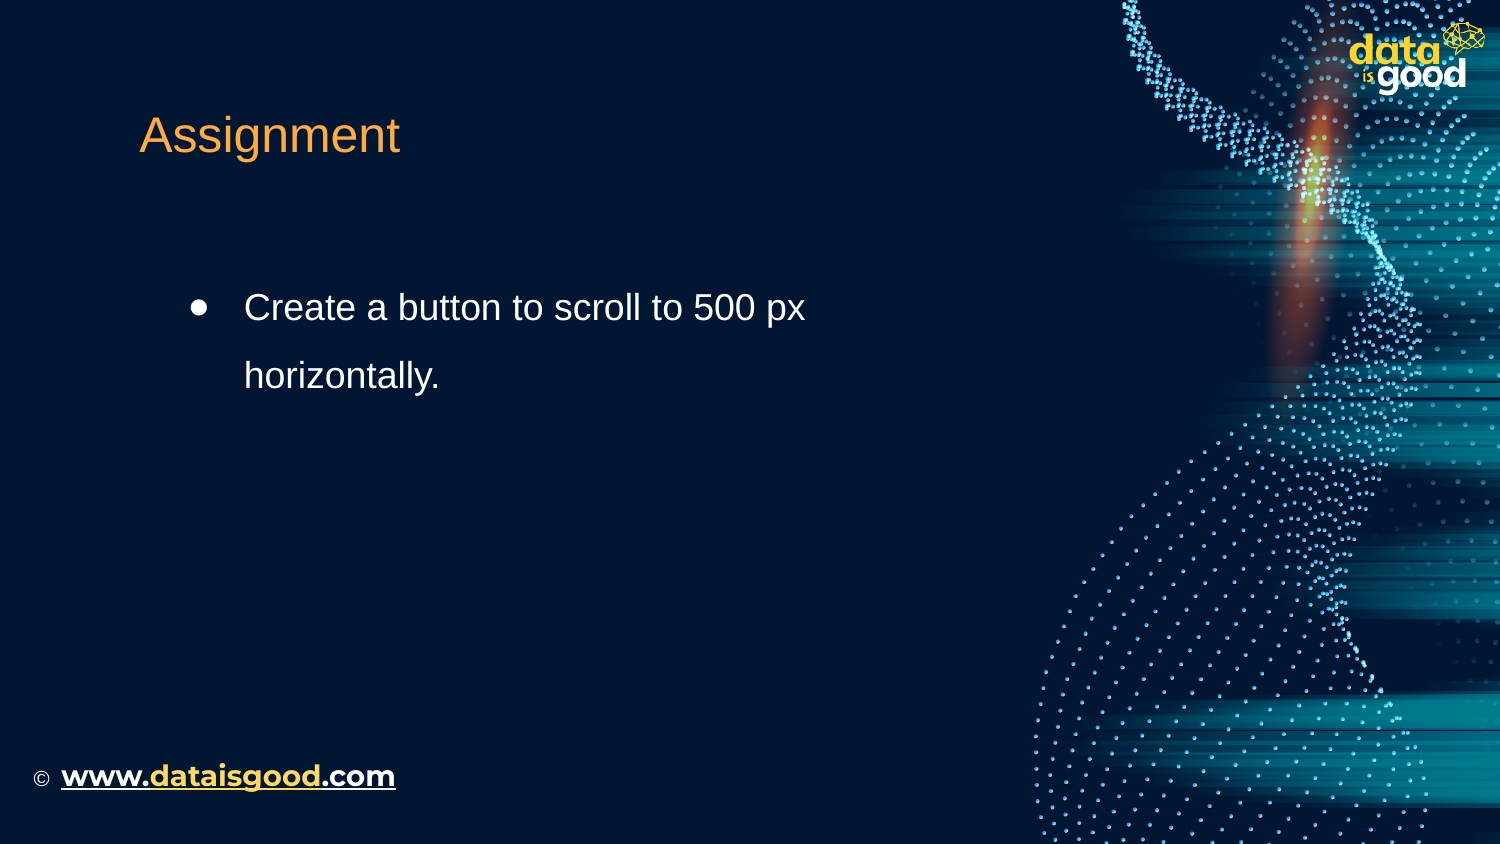

# Assignment
Create a button to scroll to 500 px horizontally.